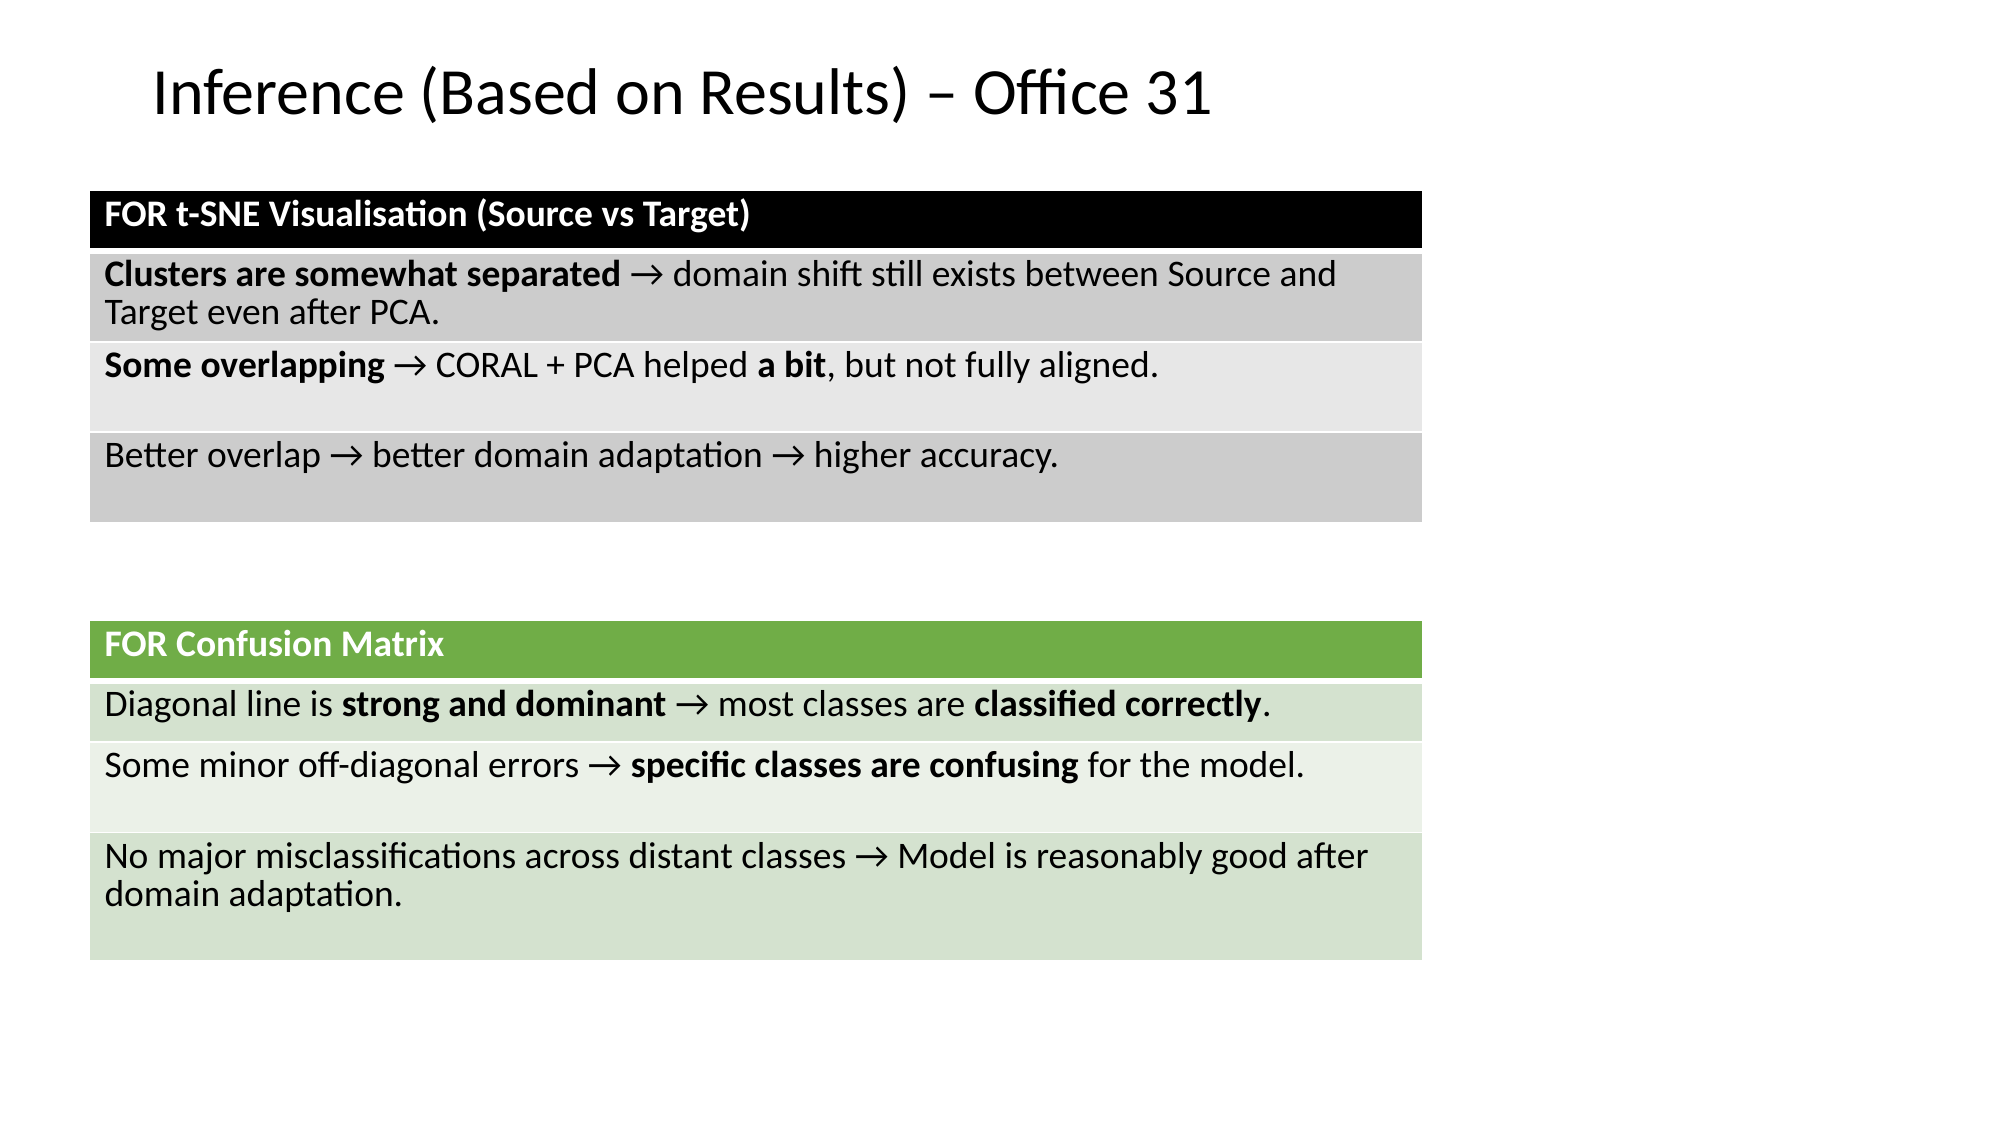

# Inference (Based on Results) – Office 31
| FOR t-SNE Visualisation (Source vs Target) |
| --- |
| Clusters are somewhat separated → domain shift still exists between Source and Target even after PCA. |
| Some overlapping → CORAL + PCA helped a bit, but not fully aligned. |
| Better overlap → better domain adaptation → higher accuracy. |
| FOR Confusion Matrix |
| --- |
| Diagonal line is strong and dominant → most classes are classified correctly. |
| Some minor off-diagonal errors → specific classes are confusing for the model. |
| No major misclassifications across distant classes → Model is reasonably good after domain adaptation. |